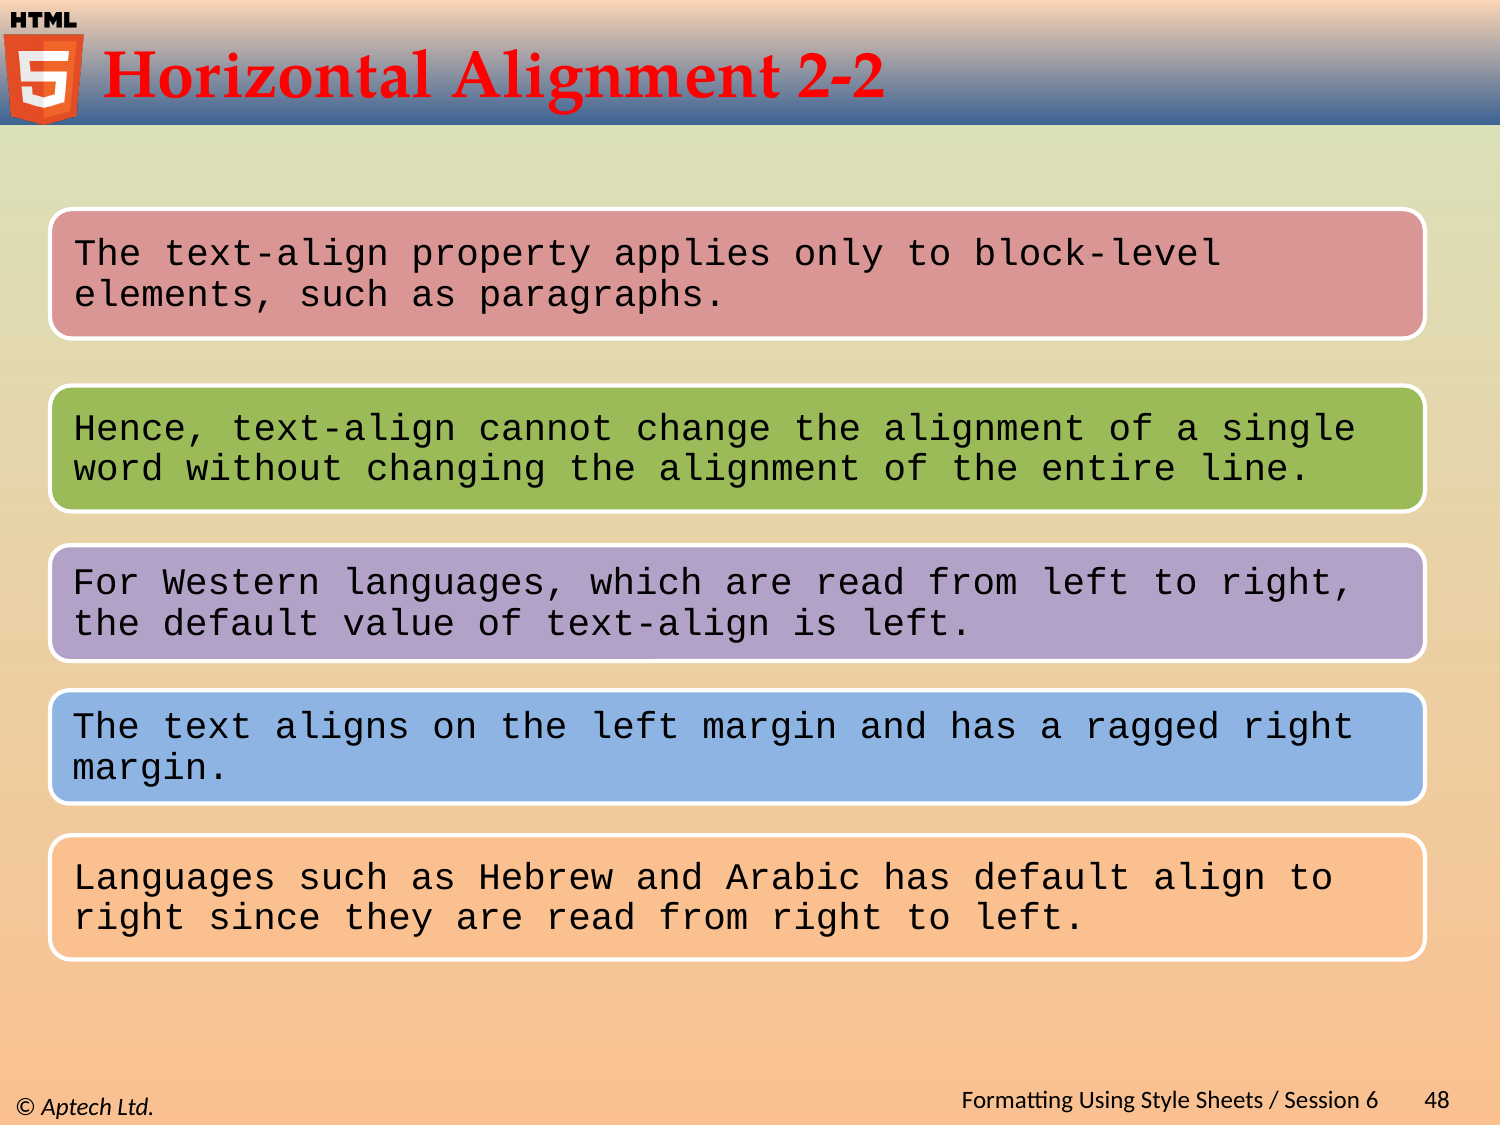

# Horizontal Alignment 2-2
The text-align property applies only to block-level elements, such as paragraphs.
Hence, text-align cannot change the alignment of a single word without changing the alignment of the entire line.
For Western languages, which are read from left to right, the default value of text-align is left.
The text aligns on the left margin and has a ragged right margin.
Languages such as Hebrew and Arabic has default align to right since they are read from right to left.
Formatting Using Style Sheets / Session 6
48